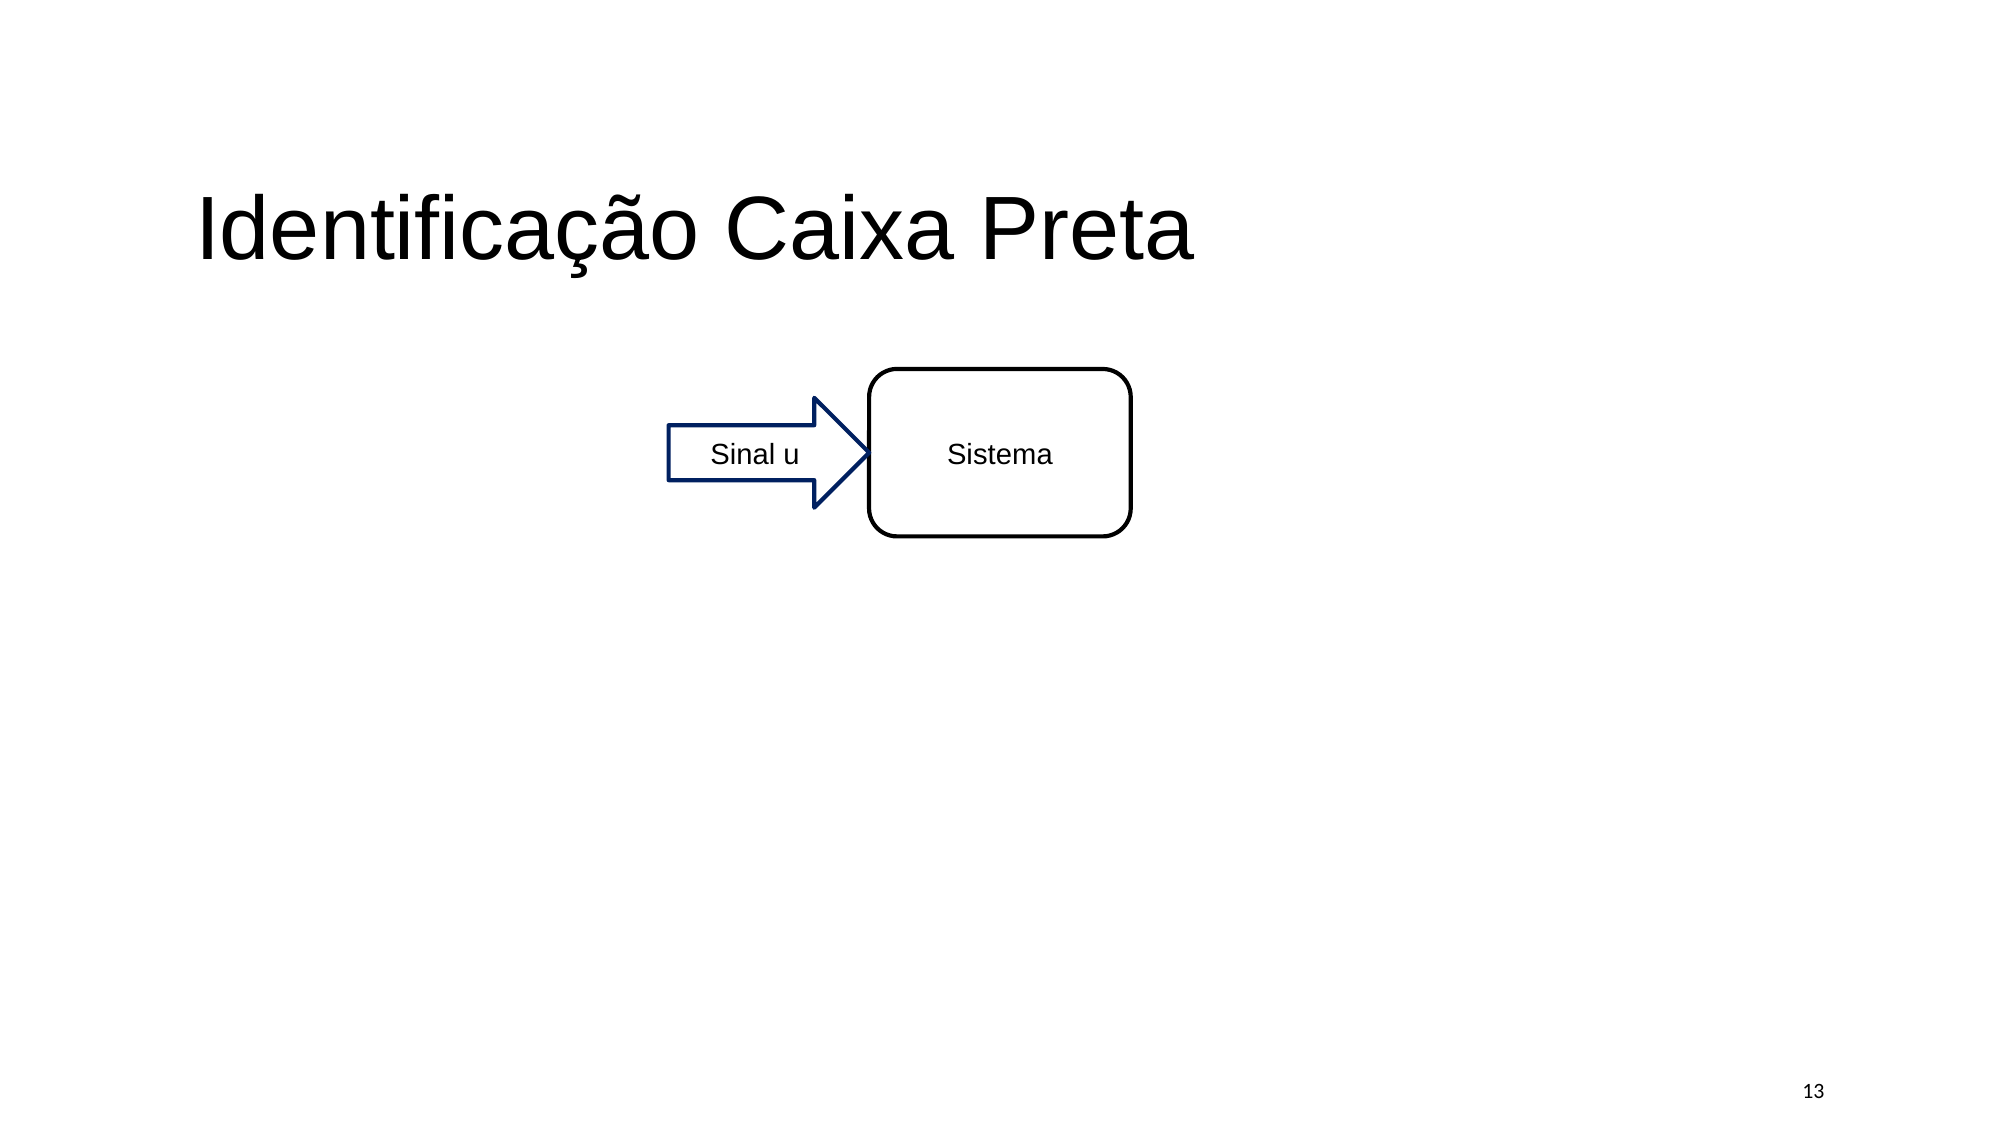

# Identificação Caixa Preta
Sistema
Sinal u
13